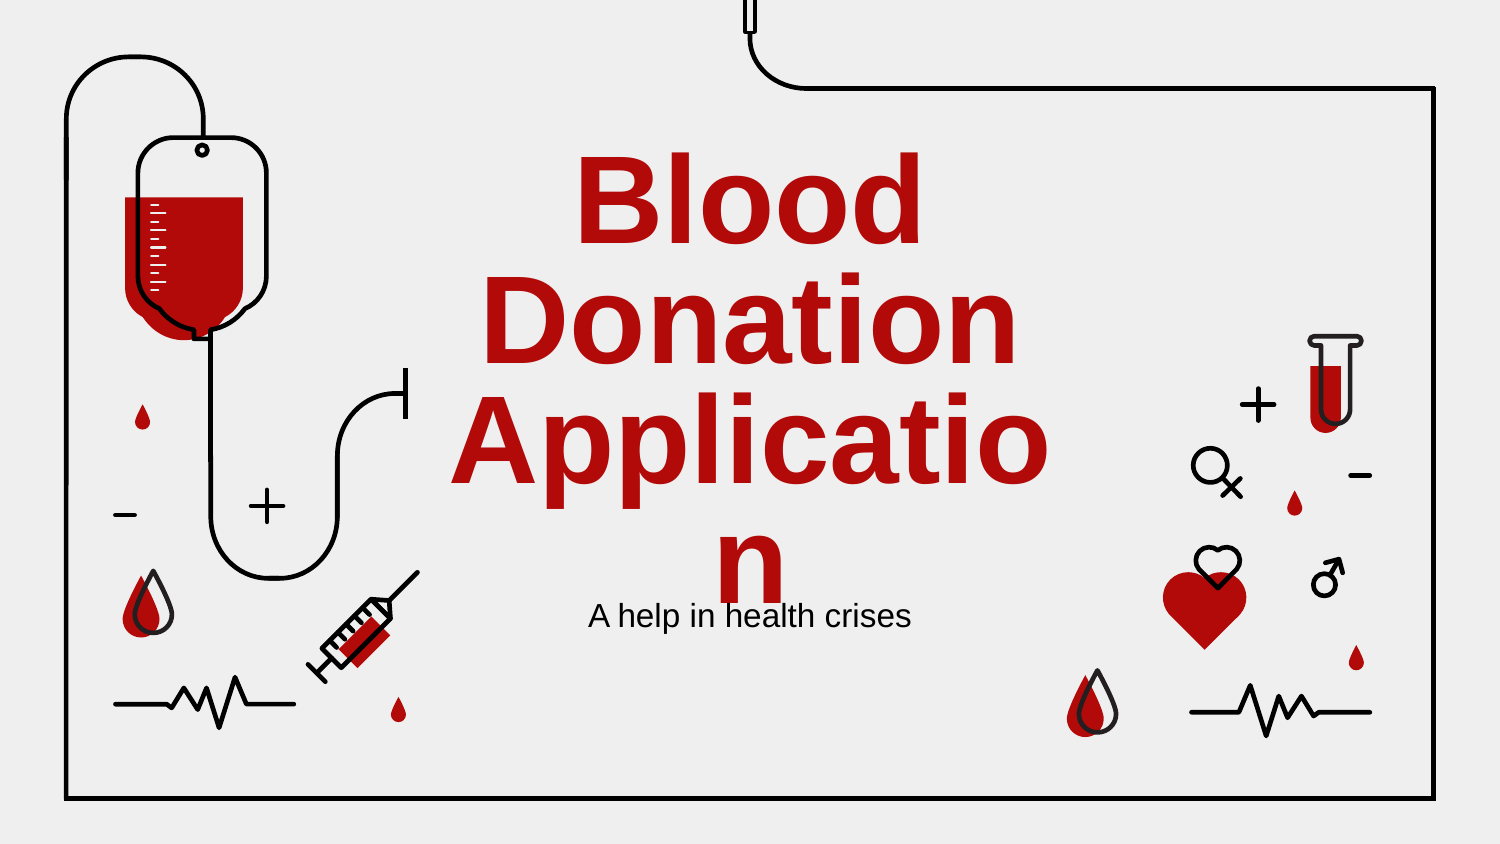

# Blood Donation Application
A help in health crises